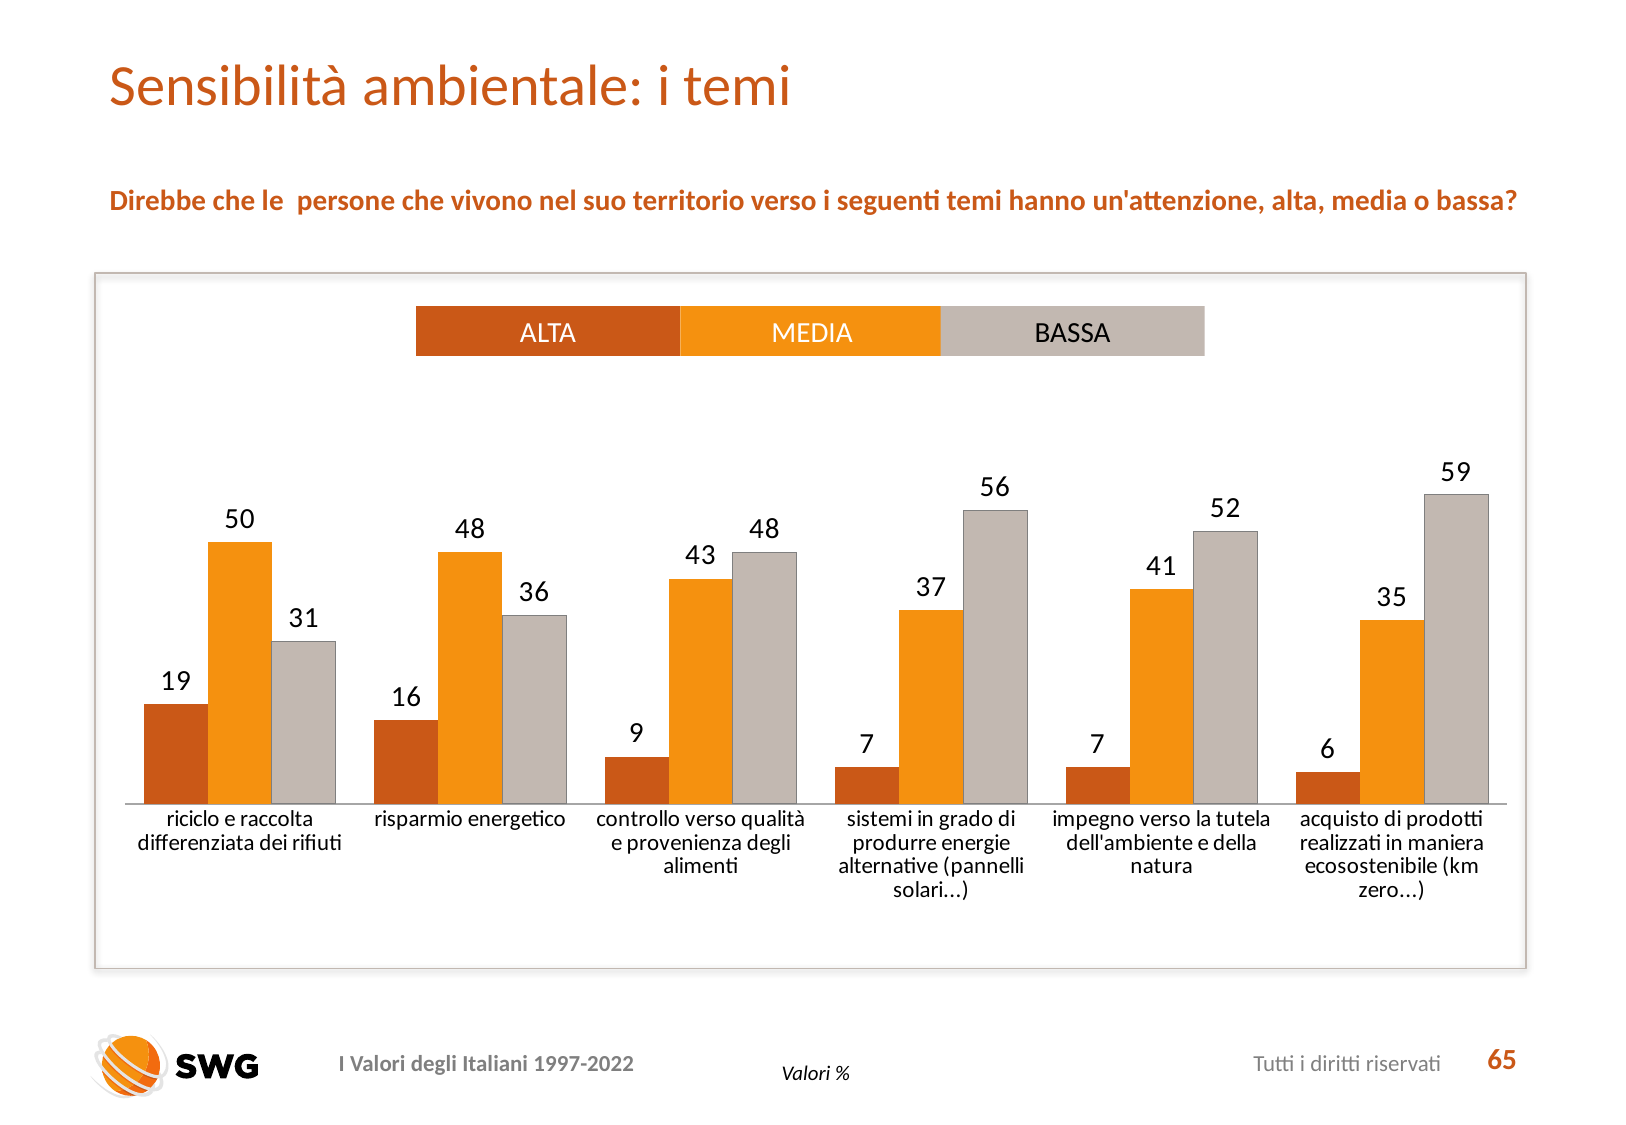

# Sensibilità ambientale: i temi
Direbbe che le  persone che vivono nel suo territorio verso i seguenti temi hanno un'attenzione, alta, media o bassa?

ALTA
MEDIA
BASSA

### Chart

| Category | alta | media | bassa |
|---|---|---|---|
| riciclo e raccolta differenziata dei rifiuti | 19.0 | 50.0 | 31.0 |
| risparmio energetico | 16.0 | 48.0 | 36.0 |
| controllo verso qualità e provenienza degli alimenti | 9.0 | 43.0 | 48.0 |
| sistemi in grado di produrre energie alternative (pannelli solari...) | 7.0 | 37.0 | 56.0 |
| impegno verso la tutela dell'ambiente e della natura | 7.0 | 41.0 | 52.0 |
| acquisto di prodotti realizzati in maniera ecosostenibile (km zero...) | 6.0 | 35.0 | 59.0 |
65
Valori %